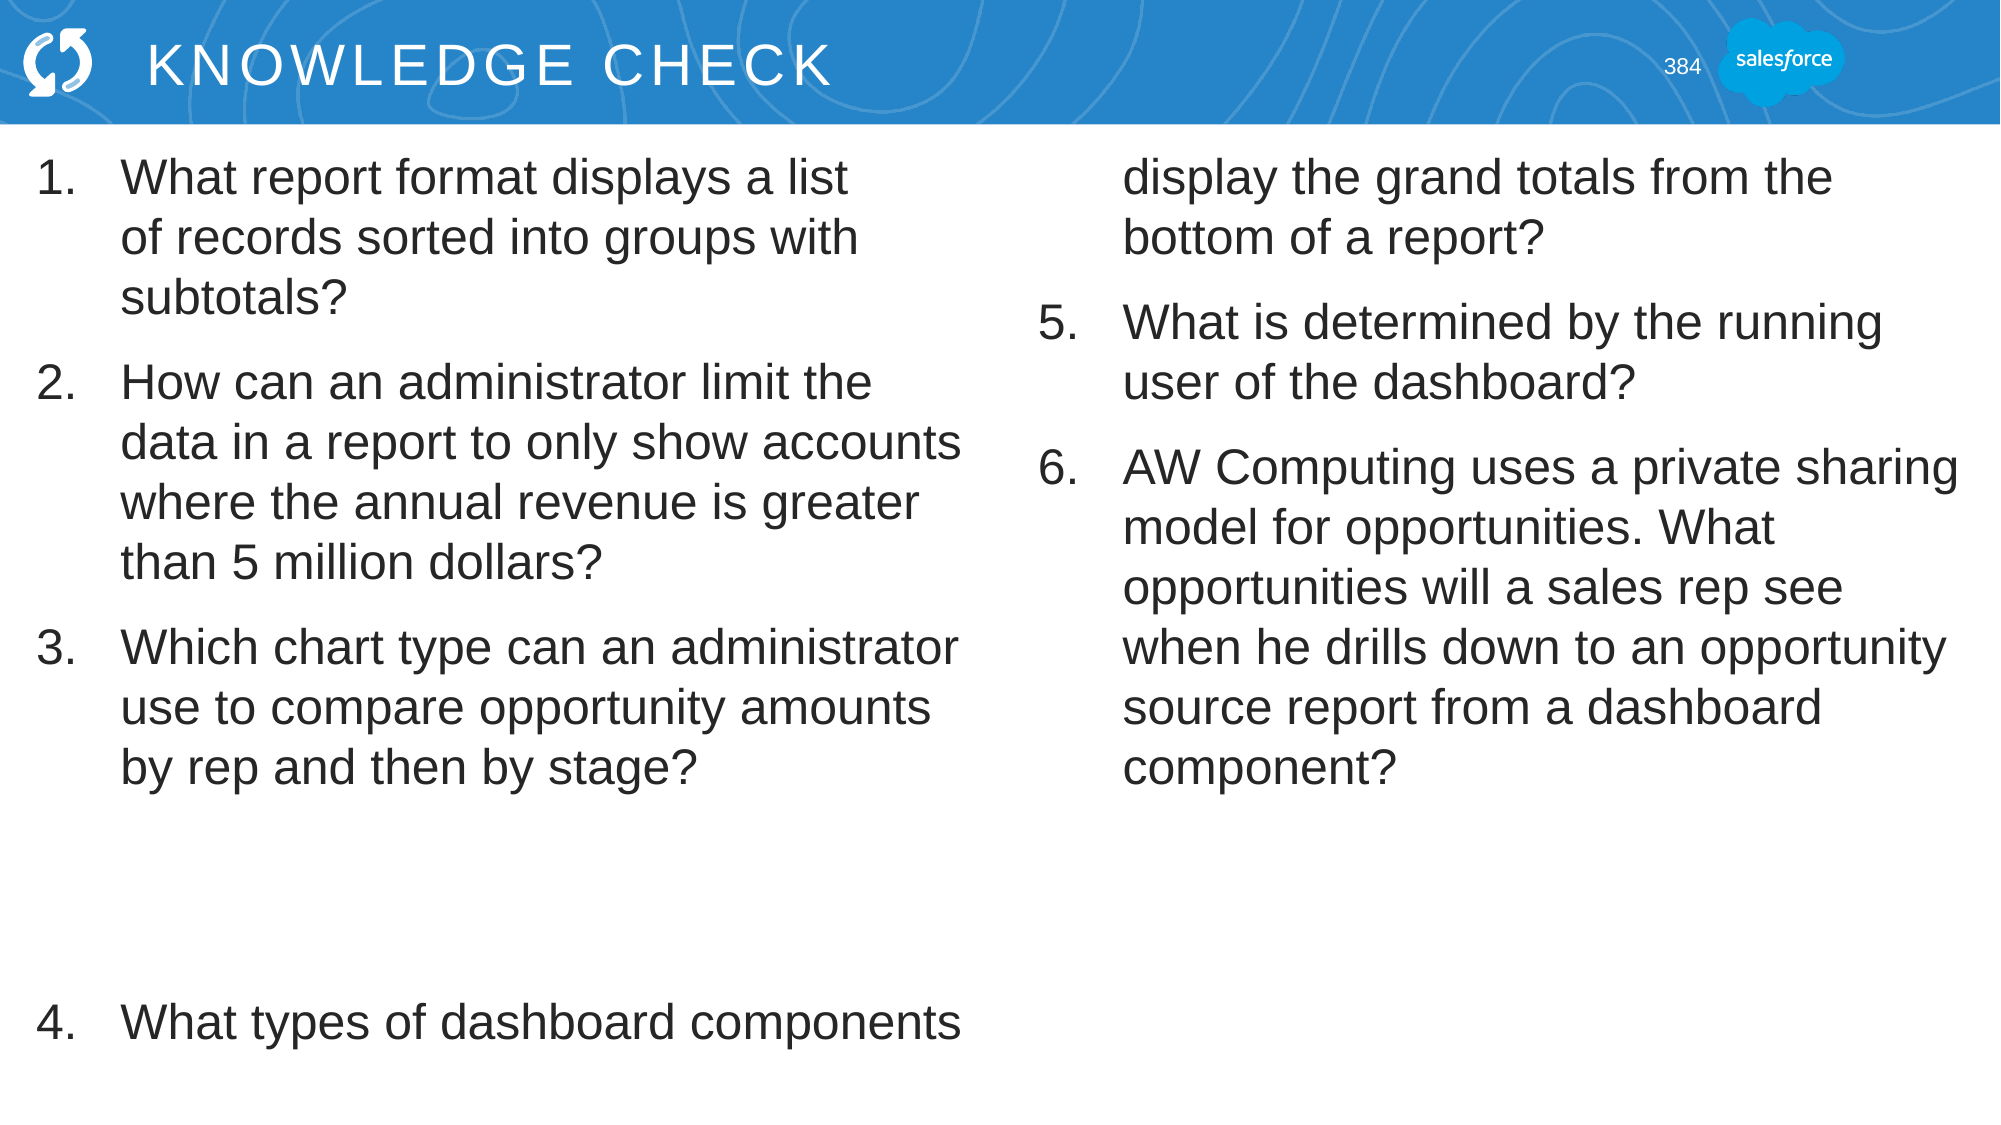

# Knowledge Check
384
What report format displays a list
of records sorted into groups with subtotals?
How can an administrator limit the data in a report to only show accounts where the annual revenue is greater than 5 million dollars?
Which chart type can an administrator use to compare opportunity amounts by rep and then by stage?

What types of dashboard components display the grand totals from the bottom of a report?
What is determined by the running user of the dashboard?
AW Computing uses a private sharing model for opportunities. What opportunities will a sales rep see when he drills down to an opportunity source report from a dashboard component?